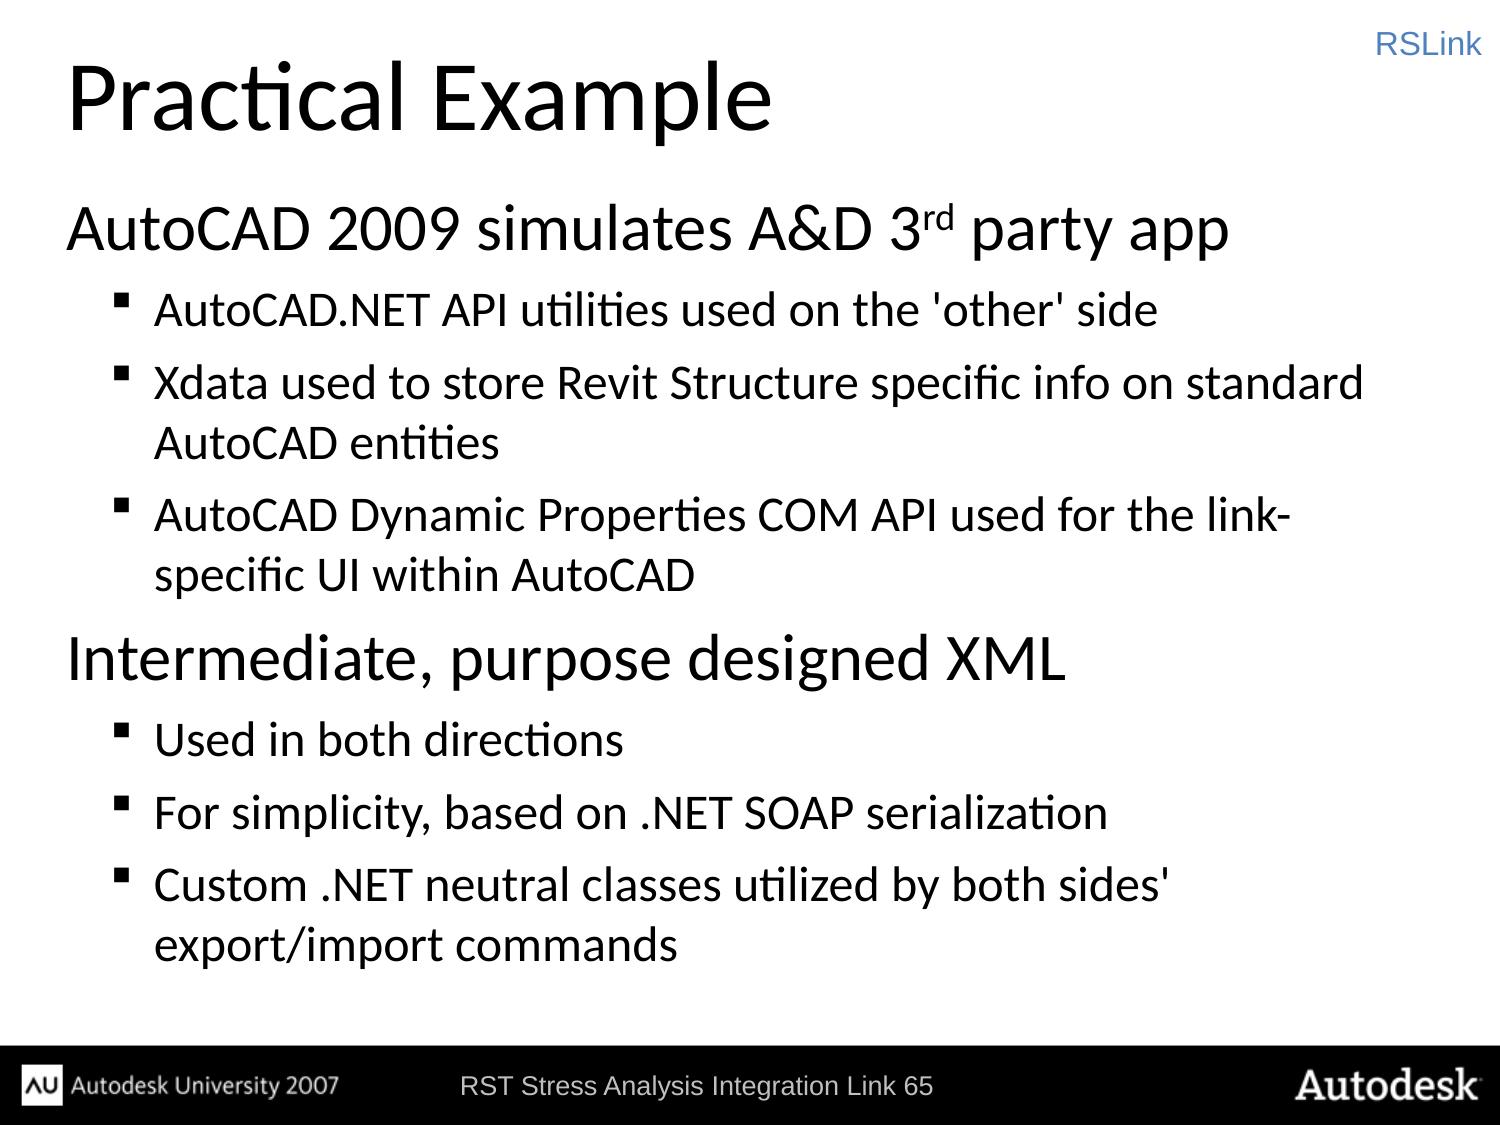

RSLink
# Practical Example
AutoCAD 2009 simulates A&D 3rd party app
AutoCAD.NET API utilities used on the 'other' side
Xdata used to store Revit Structure specific info on standard AutoCAD entities
AutoCAD Dynamic Properties COM API used for the link-specific UI within AutoCAD
Intermediate, purpose designed XML
Used in both directions
For simplicity, based on .NET SOAP serialization
Custom .NET neutral classes utilized by both sides' export/import commands